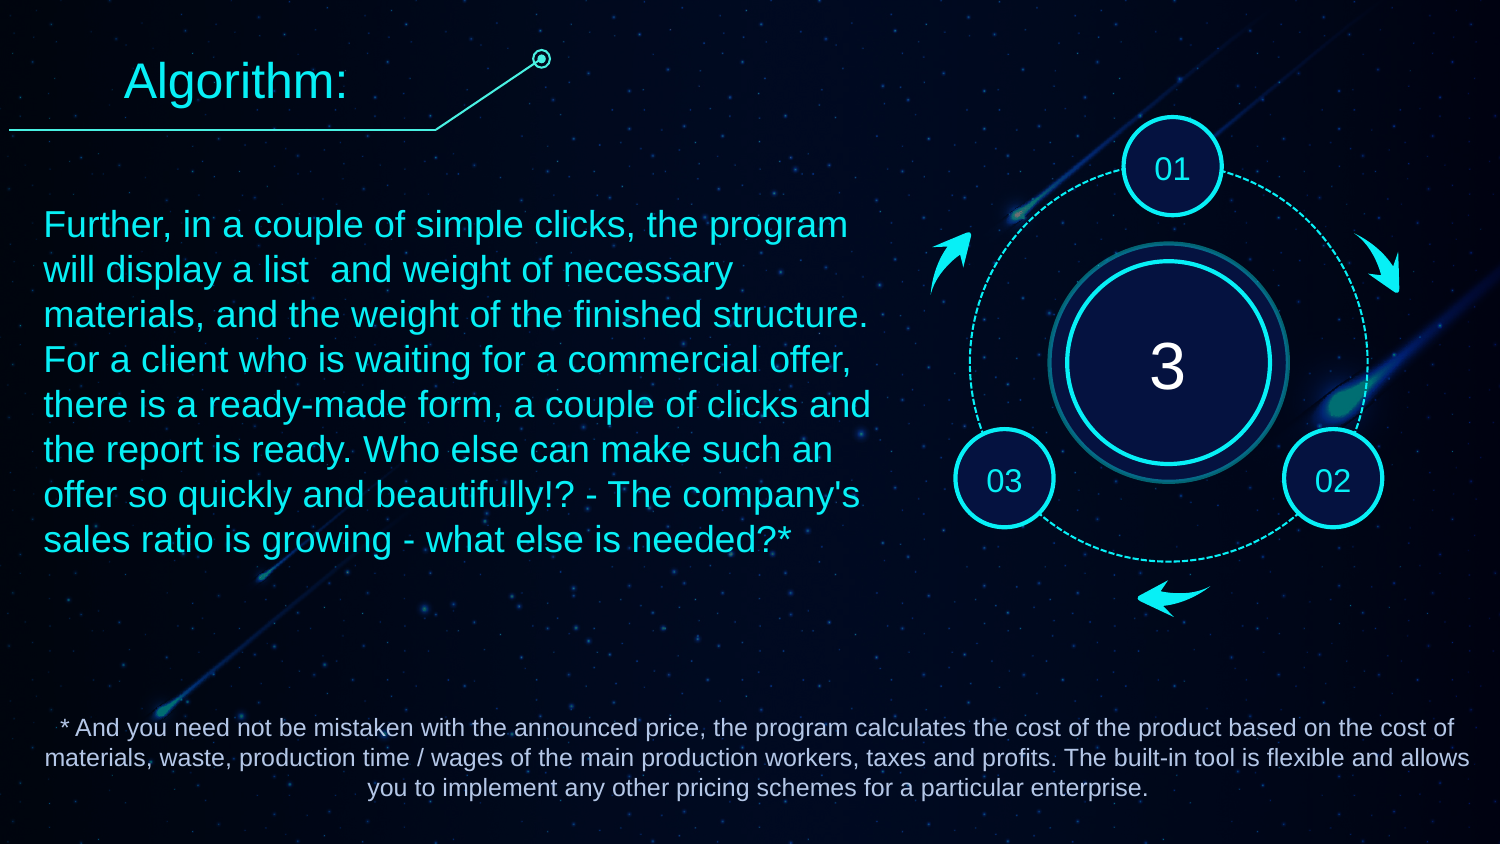

Algorithm:

01

3

03
02

Further, in a couple of simple clicks, the program will display a list  and weight of necessary materials, and the weight of the finished structure. For a client who is waiting for a commercial offer, there is a ready-made form, a couple of clicks and the report is ready. Who else can make such an offer so quickly and beautifully!? - The company's sales ratio is growing - what else is needed?*
* And you need not be mistaken with the announced price, the program calculates the cost of the product based on the cost of materials, waste, production time / wages of the main production workers, taxes and profits. The built-in tool is flexible and allows you to implement any other pricing schemes for a particular enterprise.